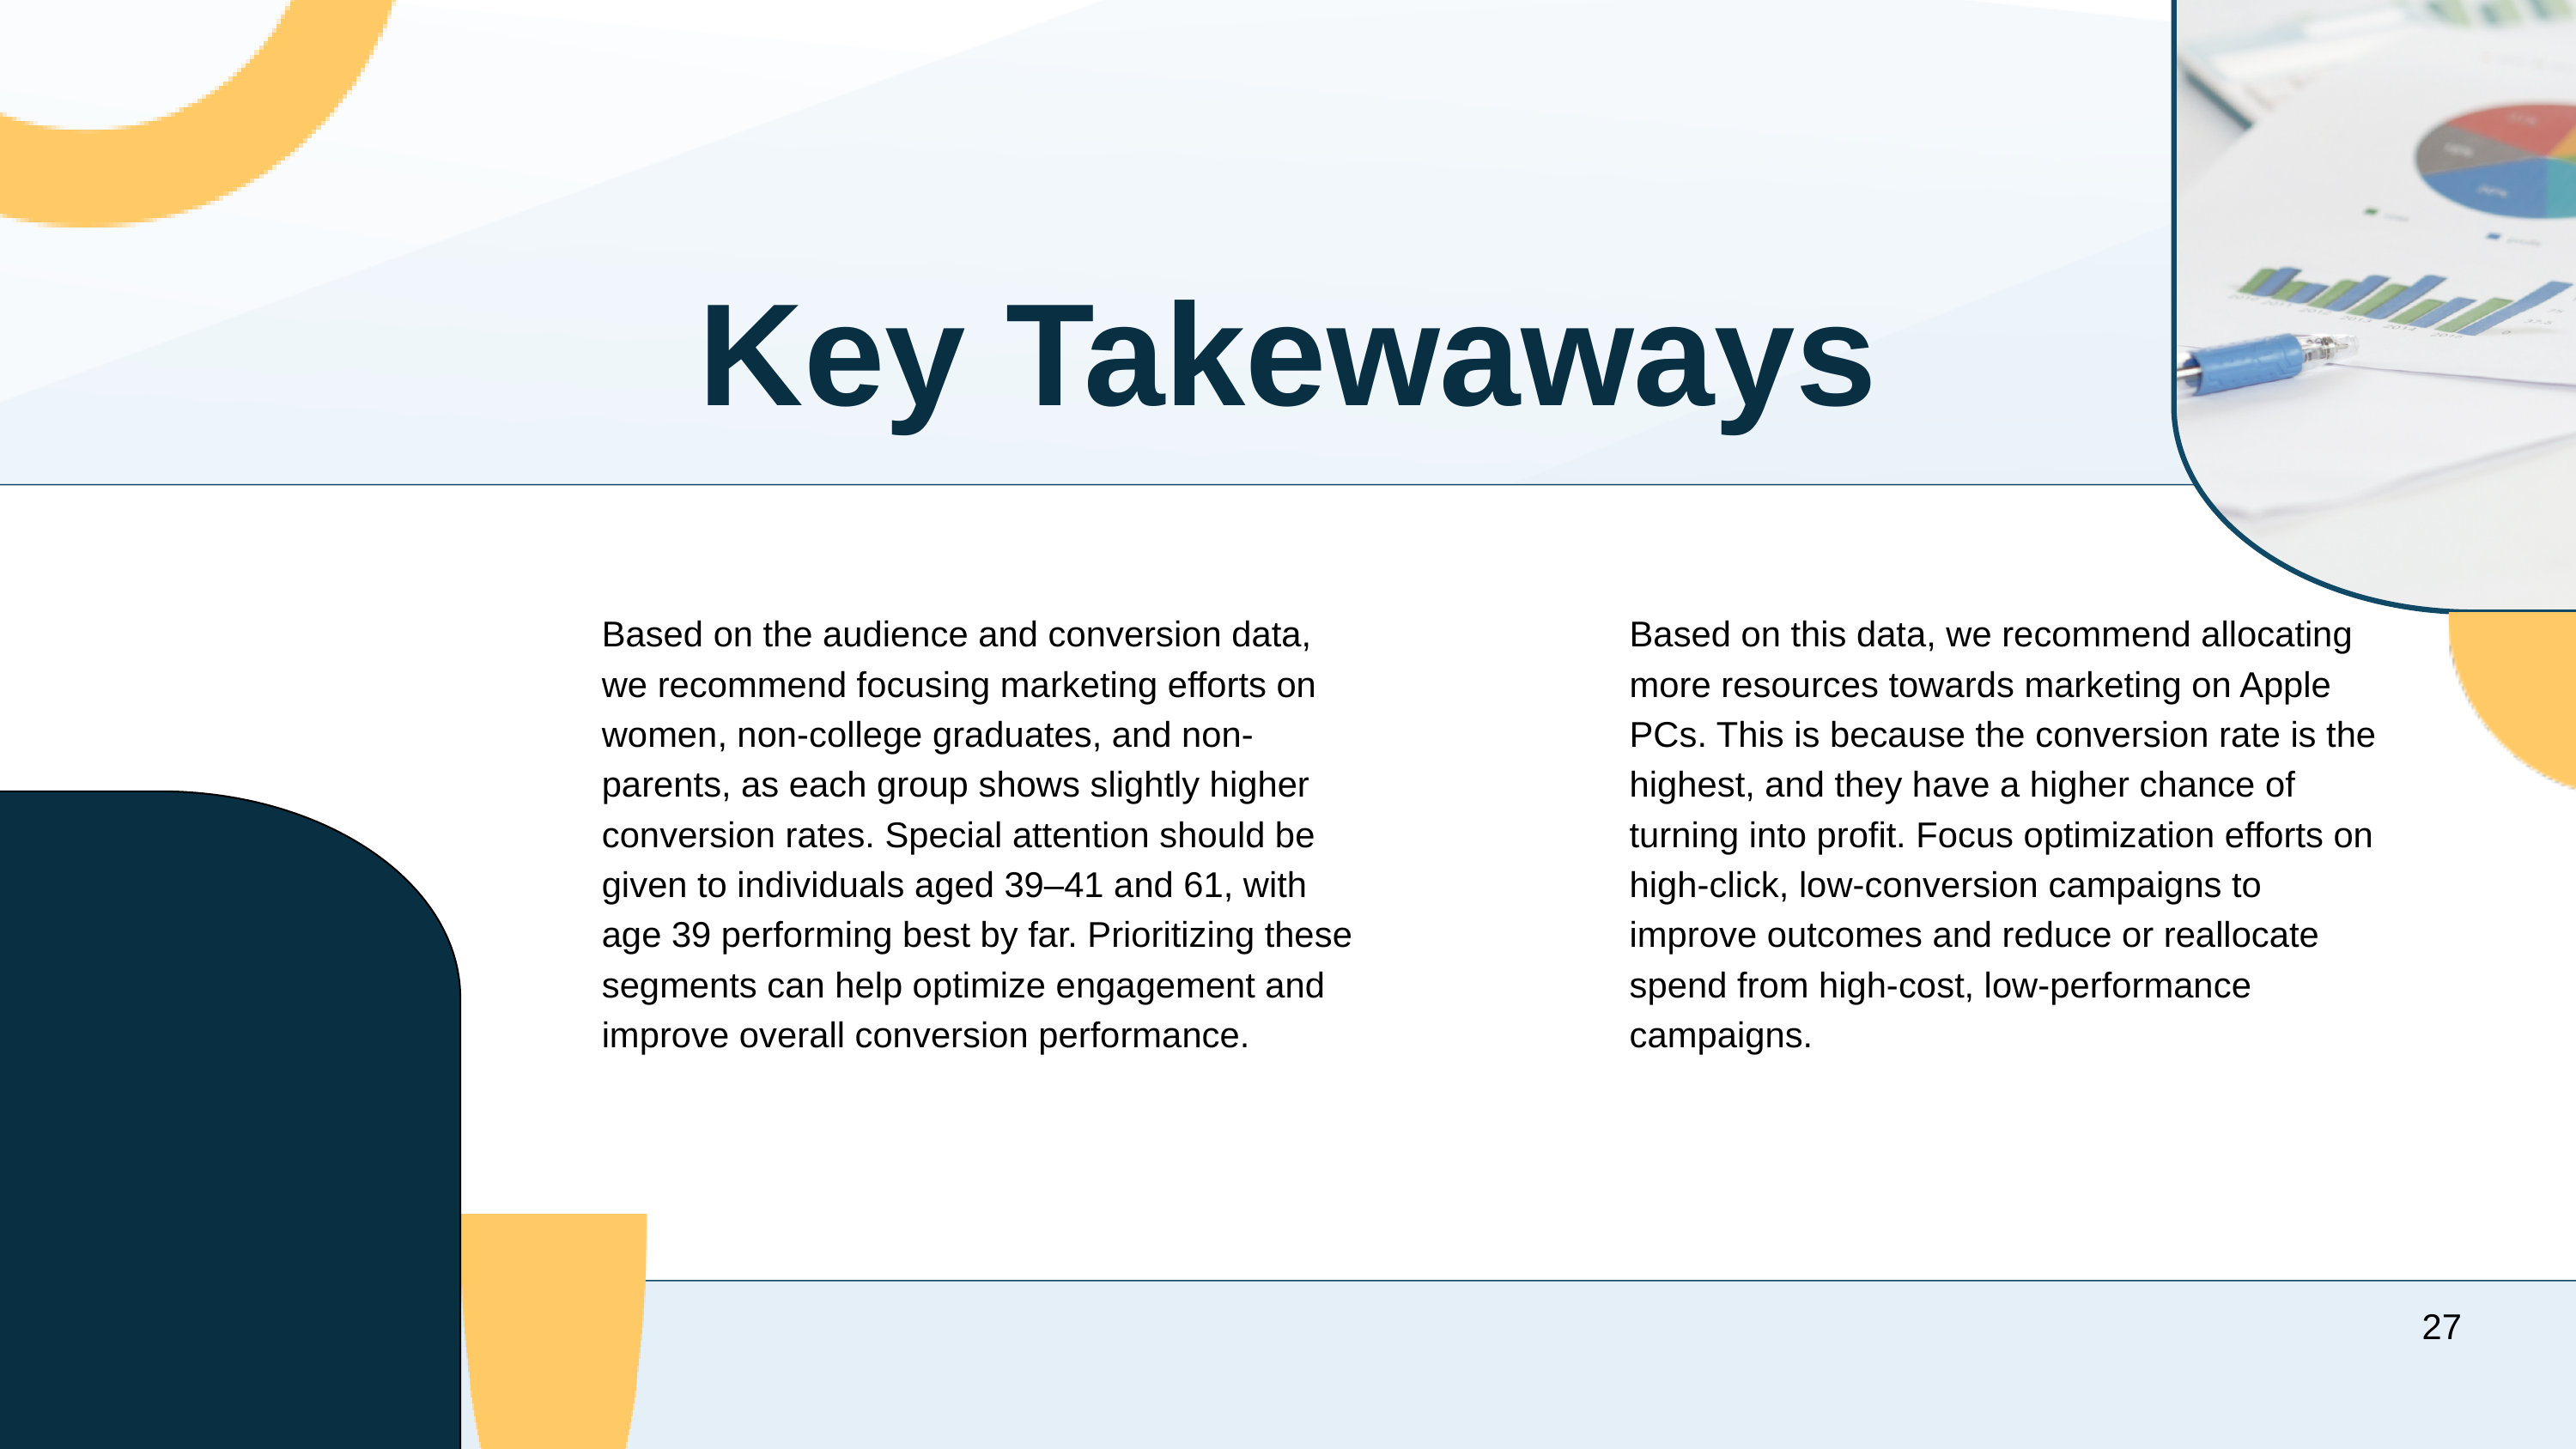

Key Takewaways

Based on the audience and conversion data, we recommend focusing marketing efforts on women, non-college graduates, and non-parents, as each group shows slightly higher conversion rates. Special attention should be given to individuals aged 39–41 and 61, with age 39 performing best by far. Prioritizing these segments can help optimize engagement and improve overall conversion performance.
Based on this data, we recommend allocating more resources towards marketing on Apple PCs. This is because the conversion rate is the highest, and they have a higher chance of turning into profit. Focus optimization efforts on high-click, low-conversion campaigns to improve outcomes and reduce or reallocate spend from high-cost, low-performance campaigns.

1
2

27